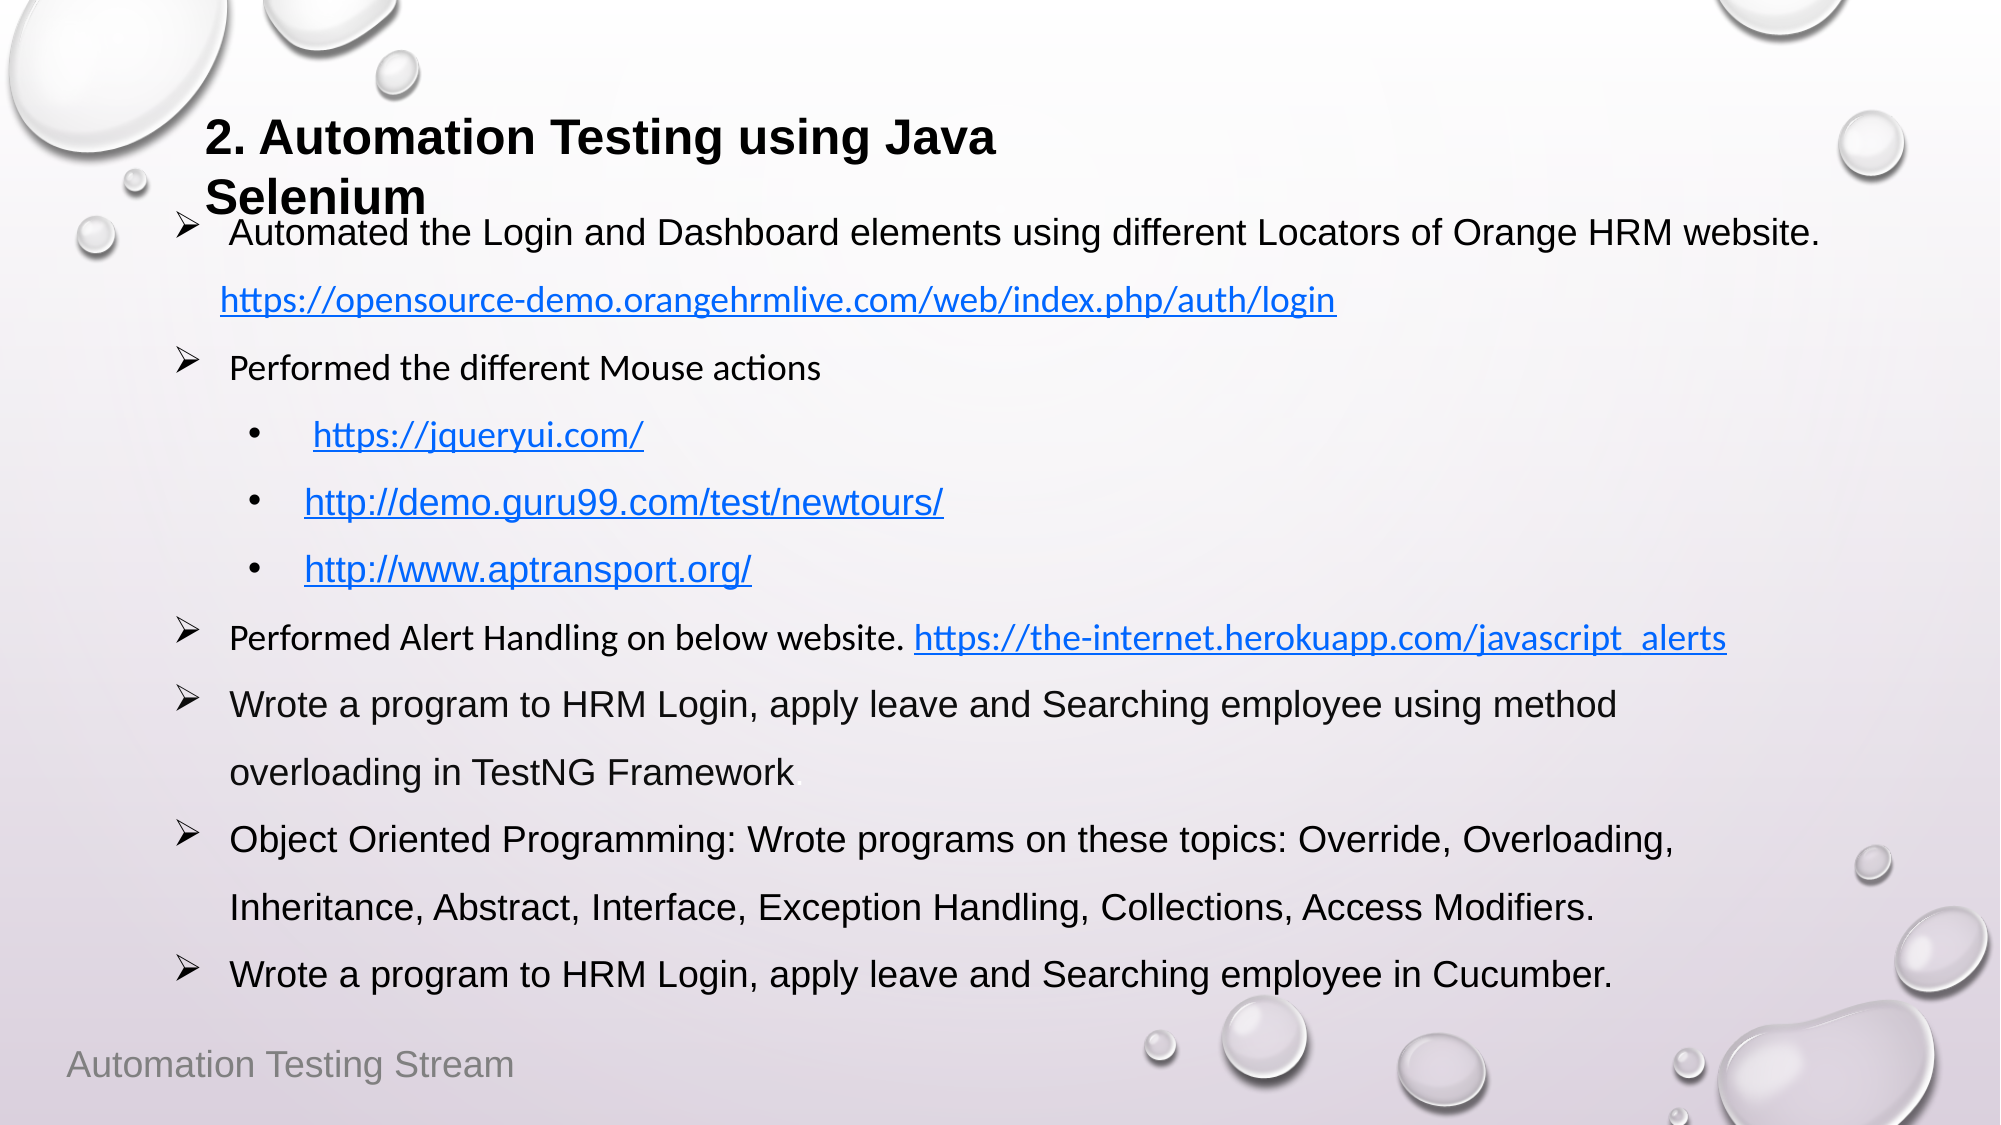

2. Automation Testing using Java Selenium
 Automated the Login and Dashboard elements using different Locators of Orange HRM website. https://opensource-demo.orangehrmlive.com/web/index.php/auth/login
Performed the different Mouse actions
 https://jqueryui.com/
http://demo.guru99.com/test/newtours/
http://www.aptransport.org/
Performed Alert Handling on below website. https://the-internet.herokuapp.com/javascript_alerts
Wrote a program to HRM Login, apply leave and Searching employee using method   overloading in TestNG Framework.
Object Oriented Programming: Wrote programs on these topics: Override, Overloading,   Inheritance, Abstract, Interface, Exception Handling, Collections, Access Modifiers.
Wrote a program to HRM Login, apply leave and Searching employee in Cucumber.
Automation Testing Stream